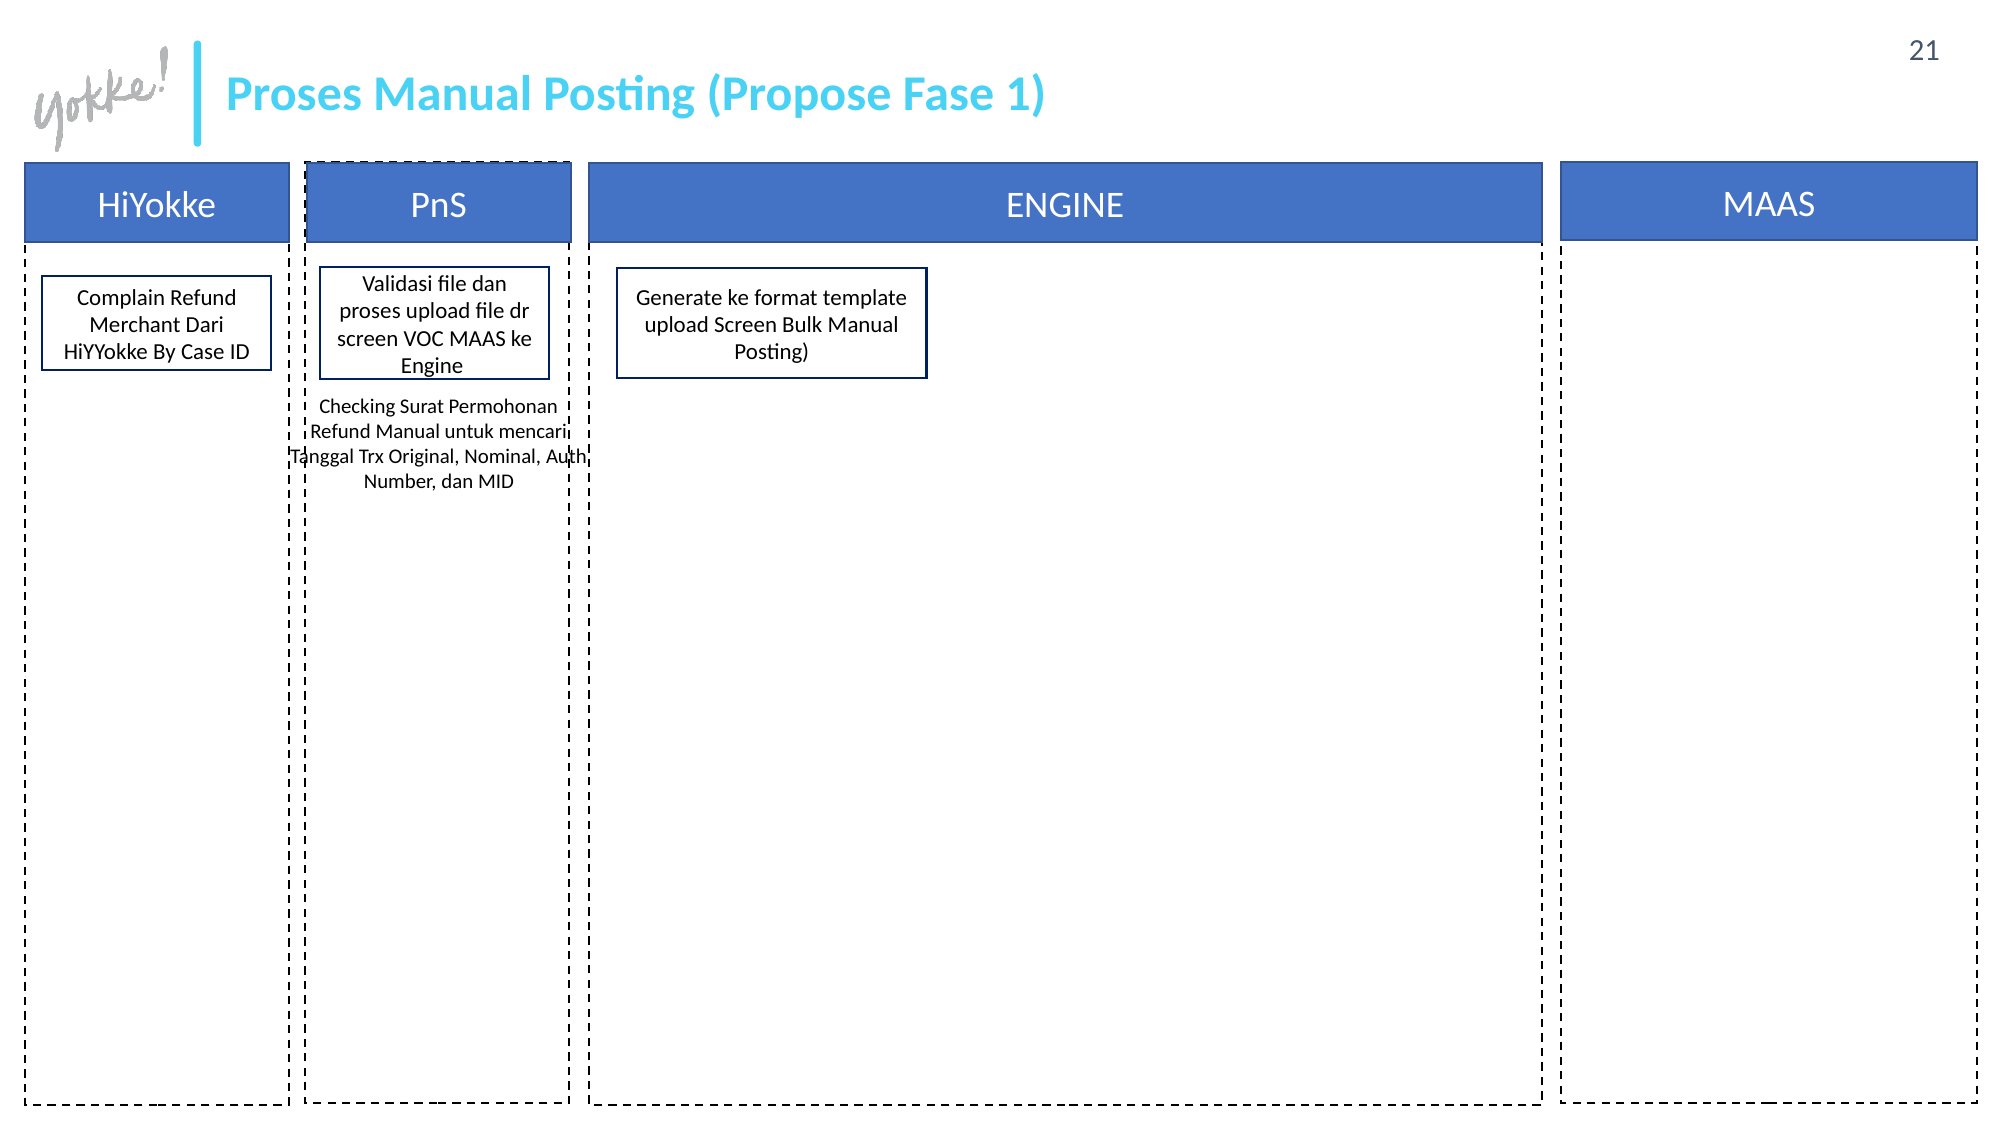

# Proses Manual Posting (Propose Fase 1)
MAAS

PnS
ENGINE
HiYokke

Validasi file dan proses upload file dr screen VOC MAAS ke Engine
Generate ke format template upload Screen Bulk Manual Posting)
Complain Refund Merchant Dari HiYYokke By Case ID
Checking Surat Permohonan Refund Manual untuk mencari Tanggal Trx Original, Nominal, Auth Number, dan MID